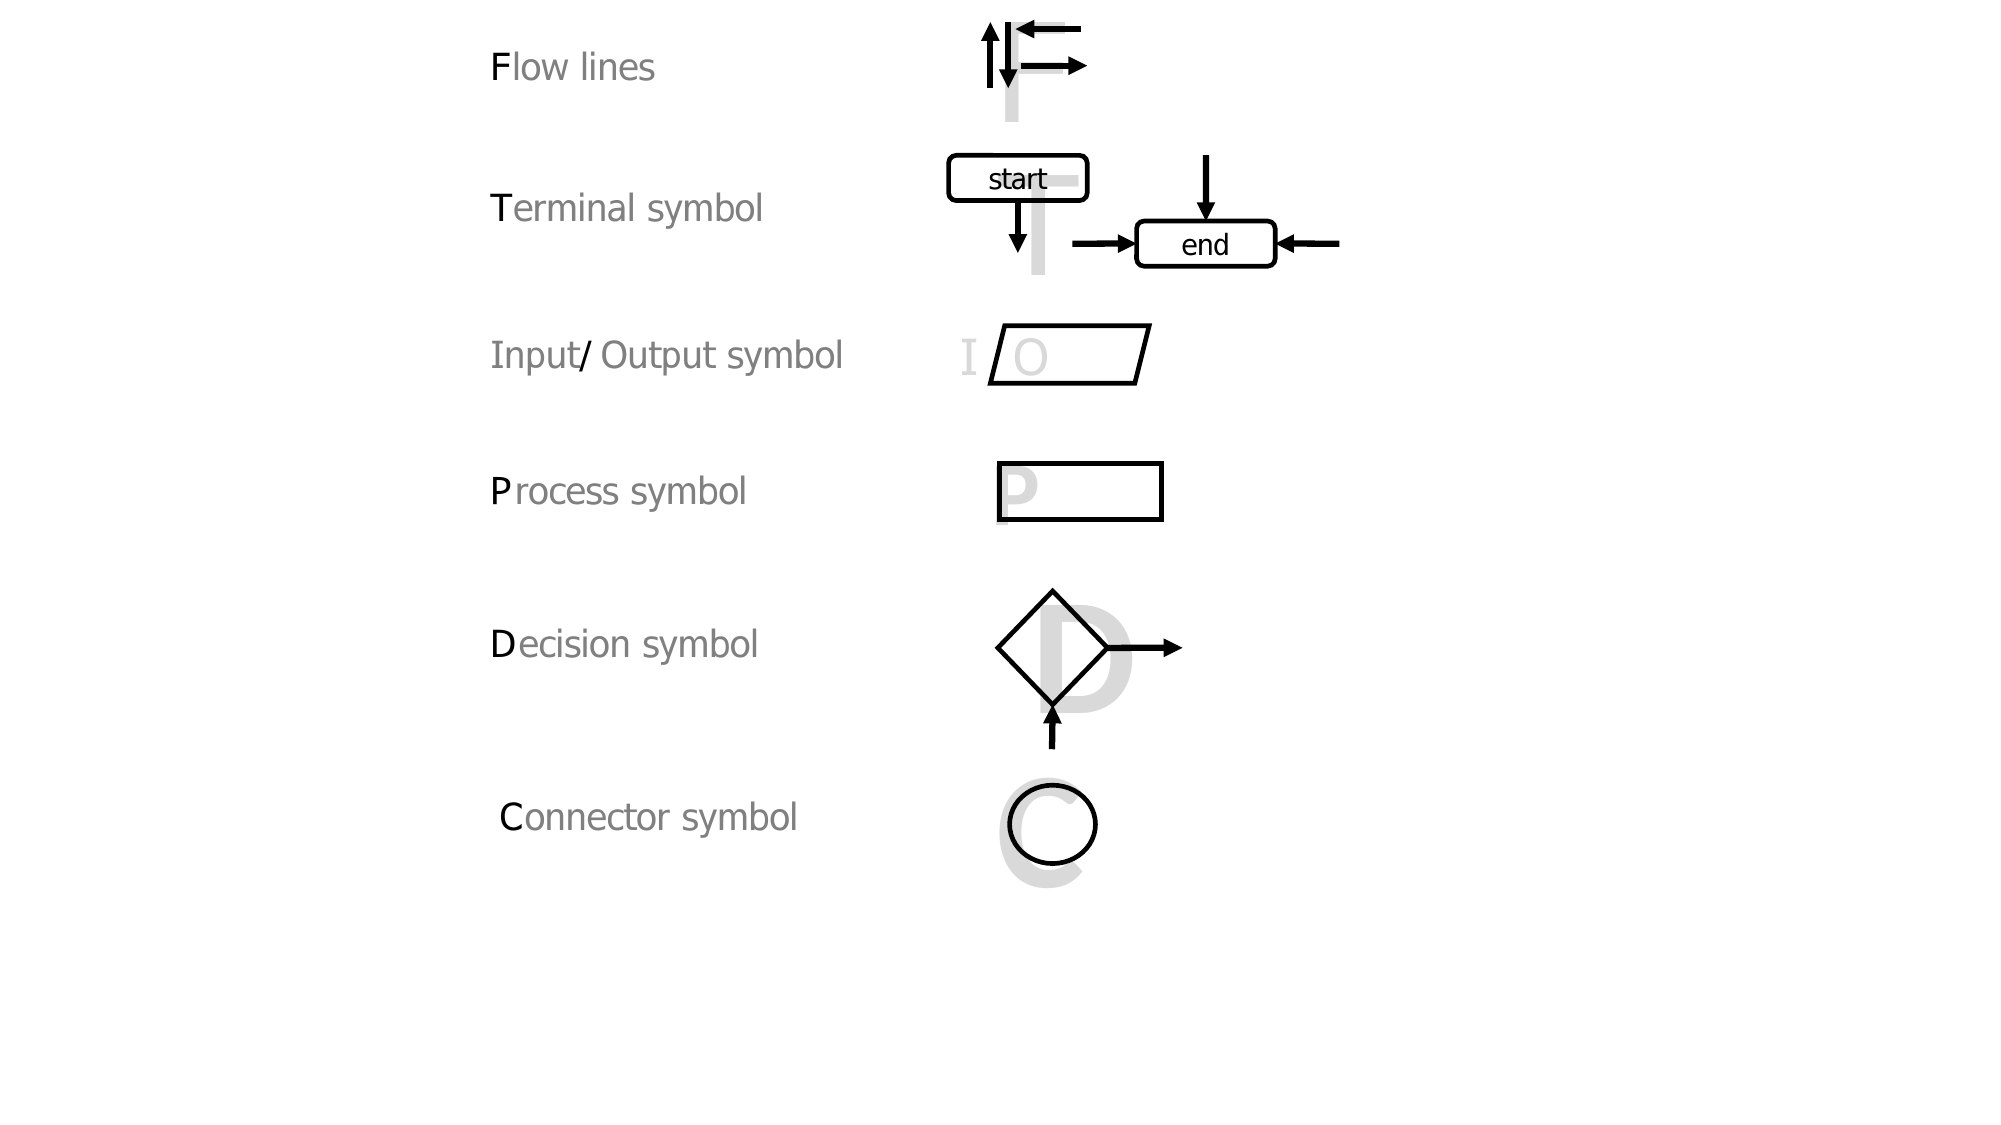

F
Flow lines
T
start
end
Terminal symbol
I  O

Input/Output symbol
P

Process symbol
D

Decision symbol
C

Connector symbol